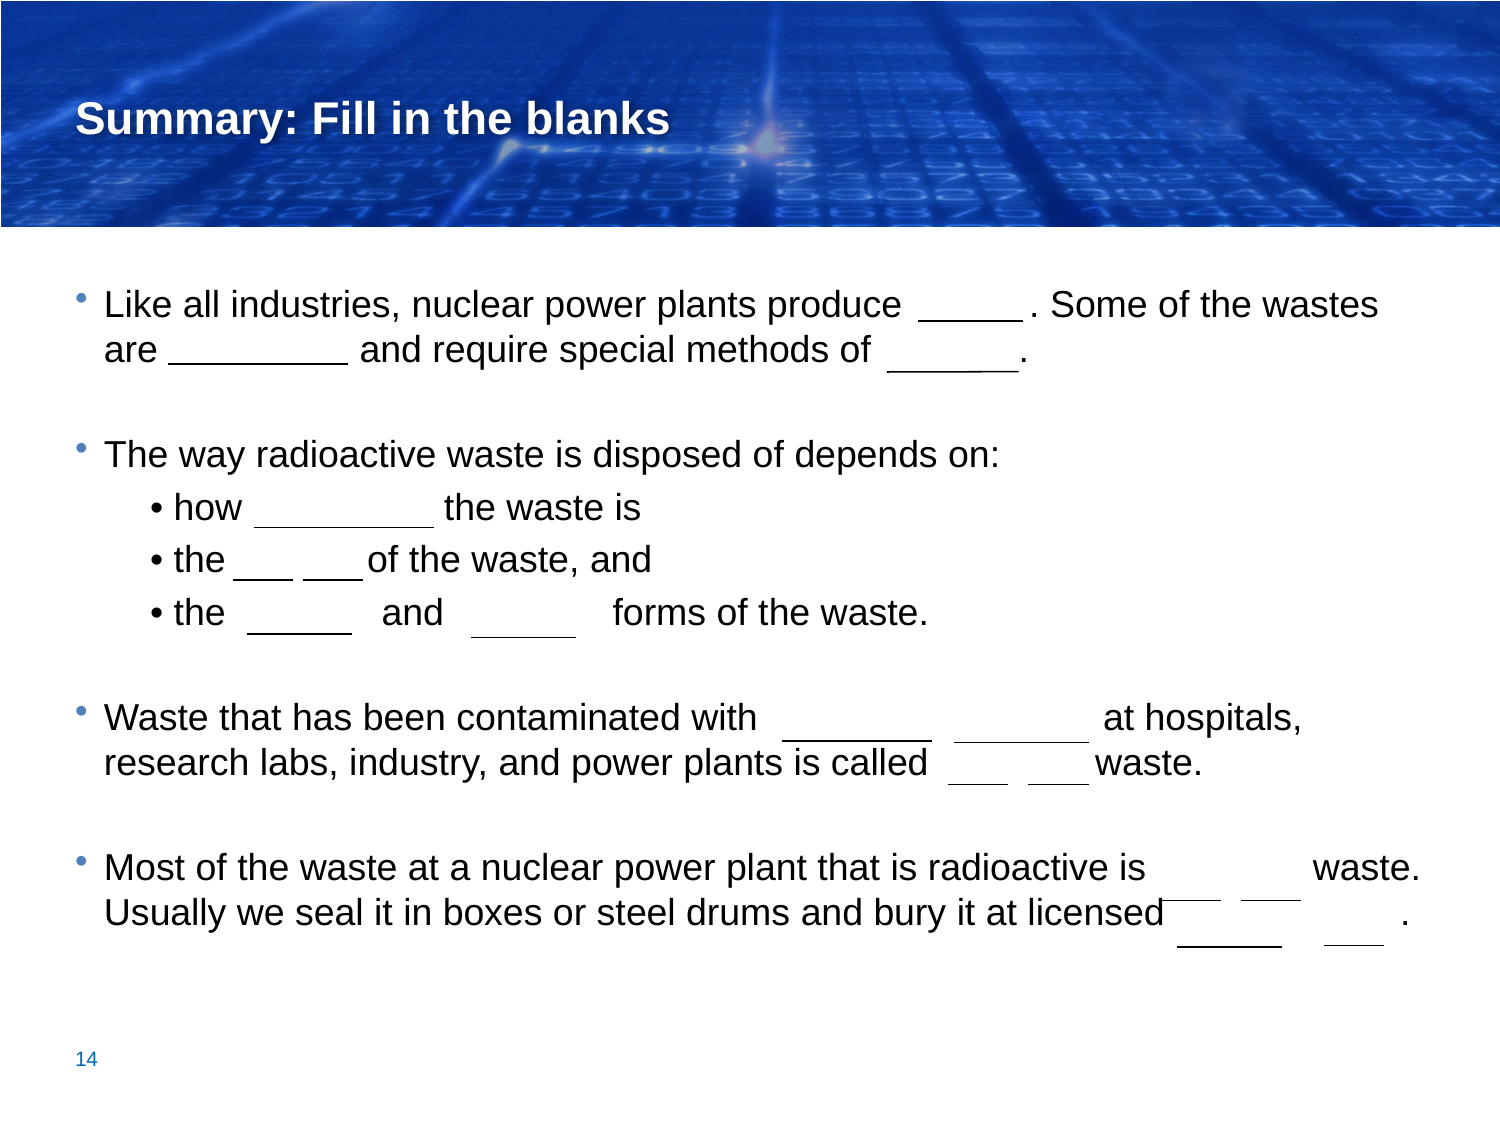

# Summary: Fill in the blanks
Like all industries, nuclear power plants produce wastes. Some of the wastes are radioactive and require special methods of disposal.

The way radioactive waste is disposed of depends on:
• how radioactive the waste is
• the half-life of the waste, and
• the physical and chemical forms of the waste.

Waste that has been contaminated with radioactive material at hospitals, research labs, industry, and power plants is called low-level waste.

Most of the waste at a nuclear power plant that is radioactive is low-level waste. Usually we seal it in boxes or steel drums and bury it at licensed disposal sites.
14